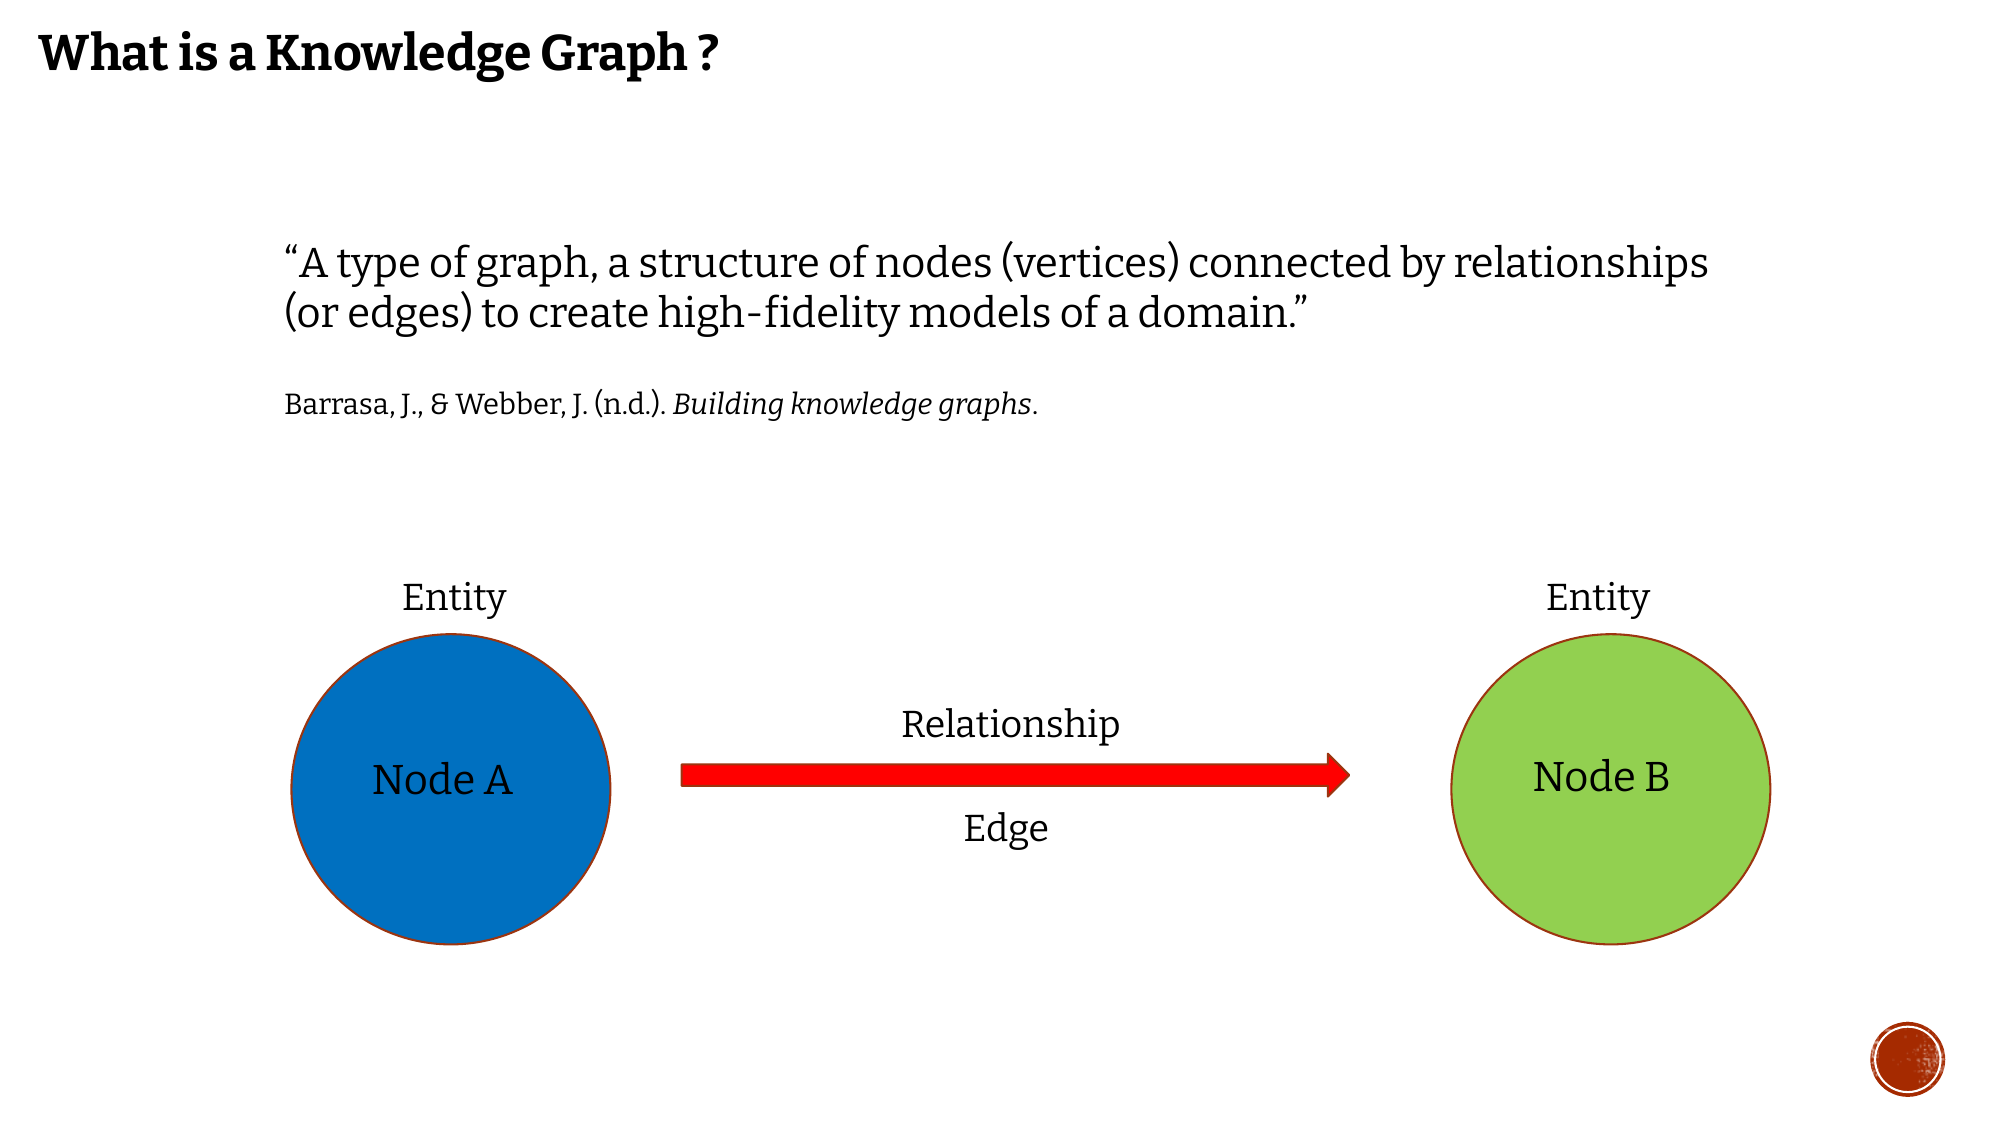

What is a Knowledge Graph ?
“A type of graph, a structure of nodes (vertices) connected by relationships (or edges) to create high-fidelity models of a domain.”

Barrasa, J., & Webber, J. (n.d.). Building knowledge graphs.
Entity
Entity

Relationship
Node B
Node A

Edge